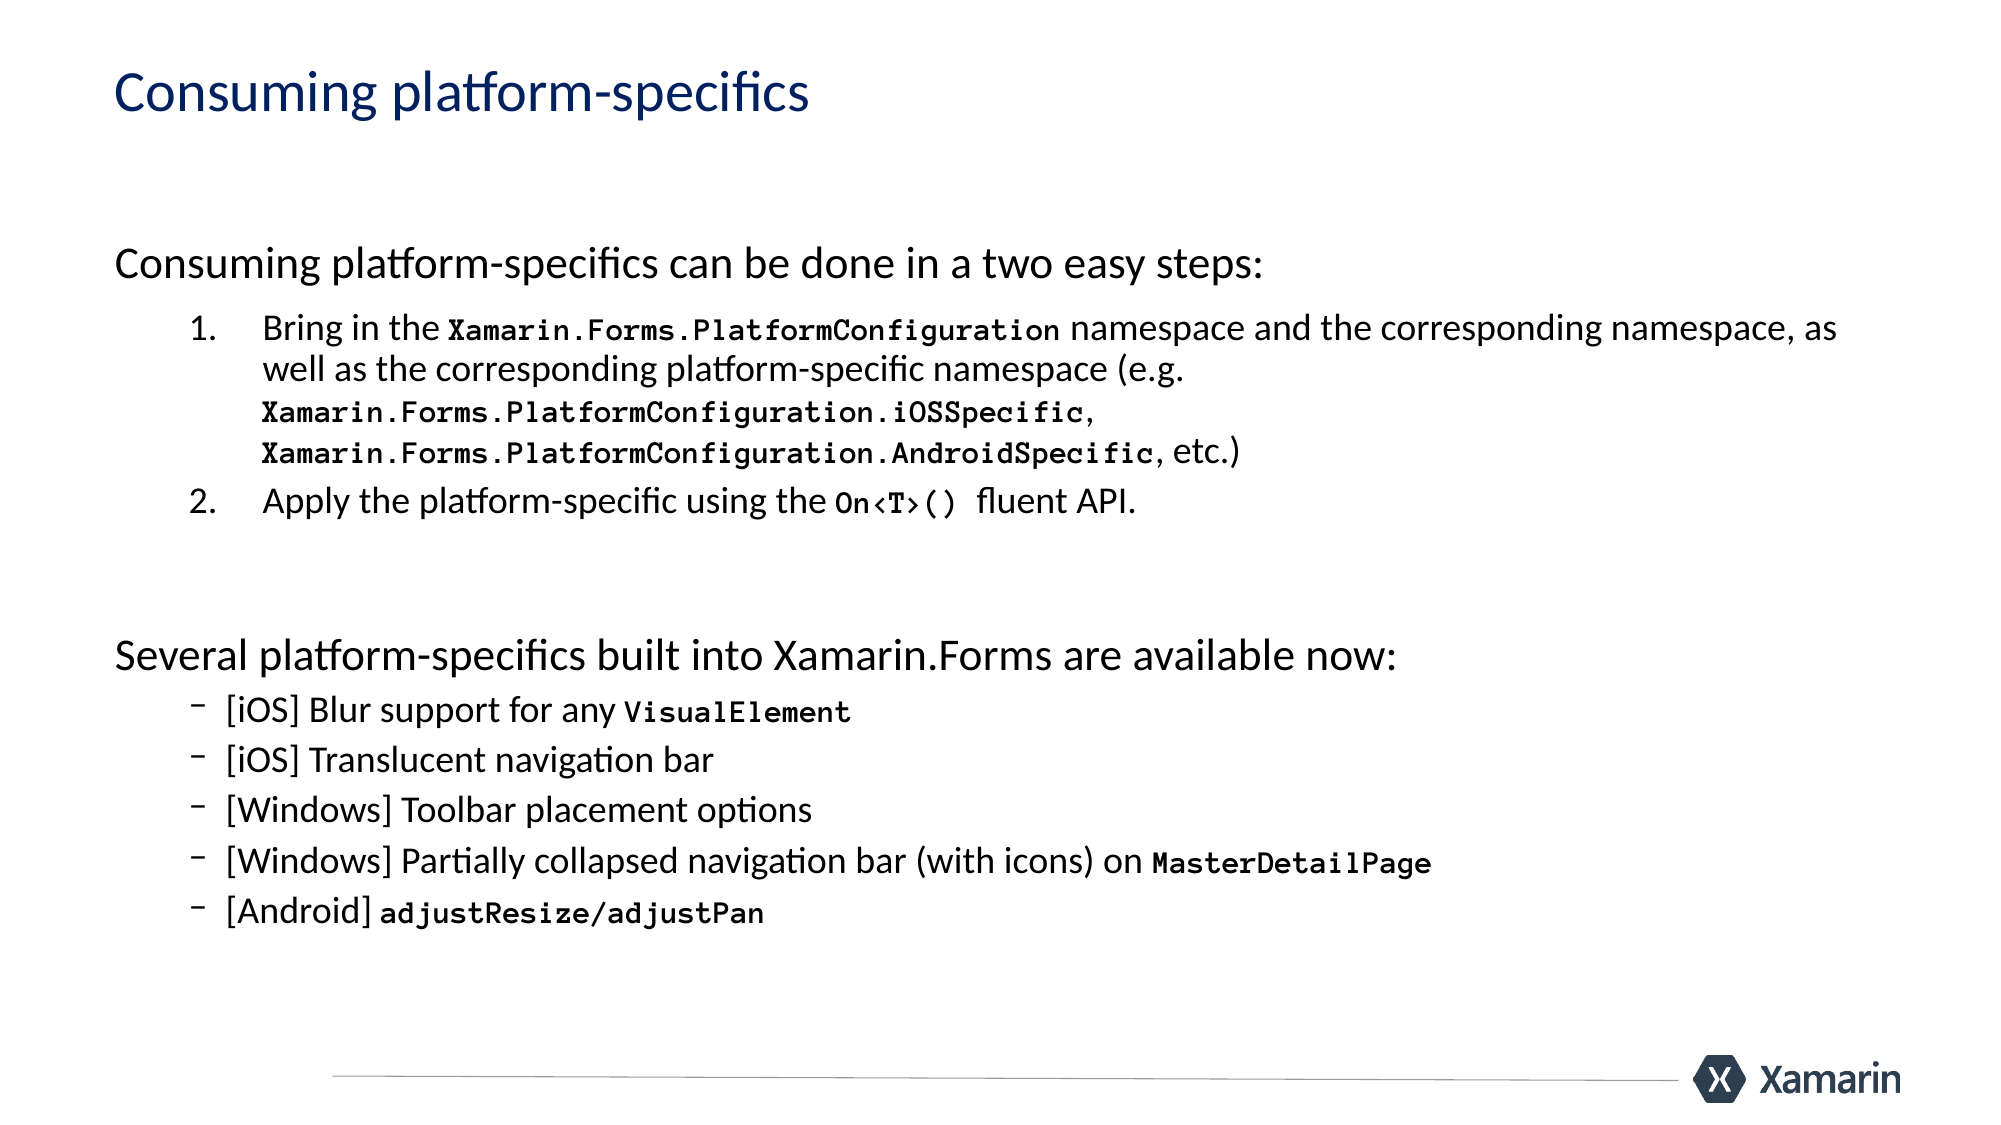

# Consuming platform-specifics
Consuming platform-specifics can be done in a two easy steps:
Bring in the Xamarin.Forms.PlatformConfiguration namespace and the corresponding namespace, as well as the corresponding platform-specific namespace (e.g. Xamarin.Forms.PlatformConfiguration.iOSSpecific, Xamarin.Forms.PlatformConfiguration.AndroidSpecific, etc.)
Apply the platform-specific using the On<T>() fluent API.

Several platform-specifics built into Xamarin.Forms are available now:
[iOS] Blur support for any VisualElement
[iOS] Translucent navigation bar
[Windows] Toolbar placement options
[Windows] Partially collapsed navigation bar (with icons) on MasterDetailPage
[Android] adjustResize/adjustPan